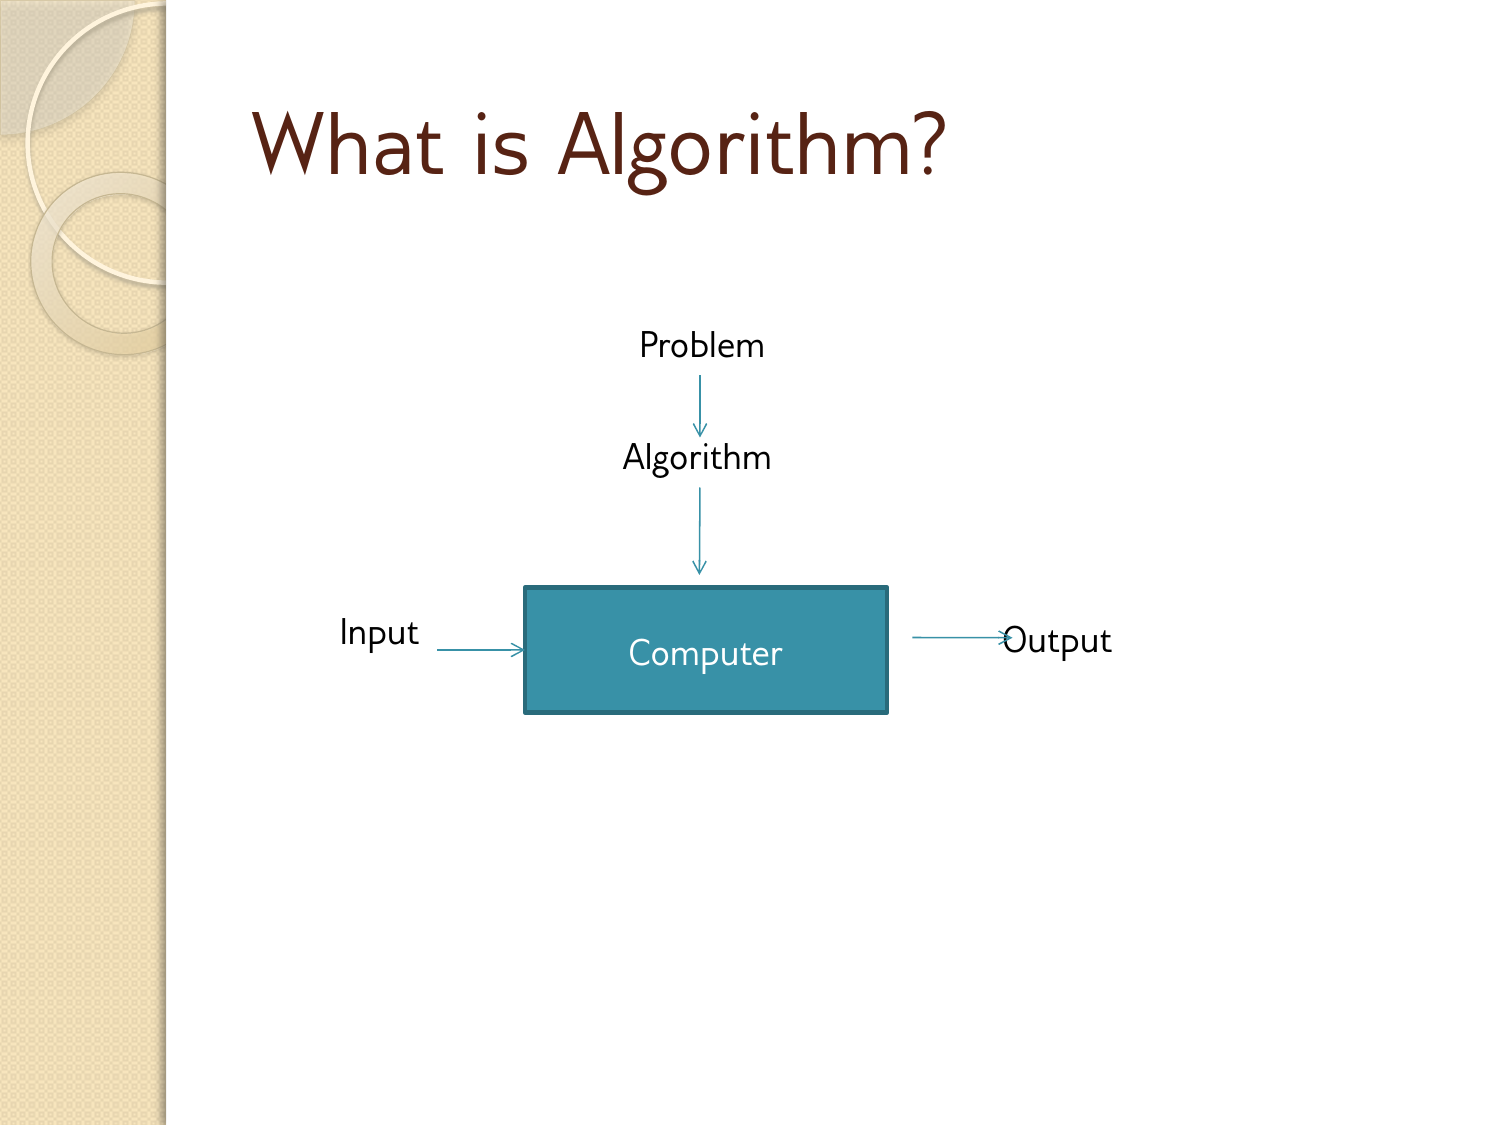

# What is Algorithm?
Problem
Algorithm
Computer
Input
Output